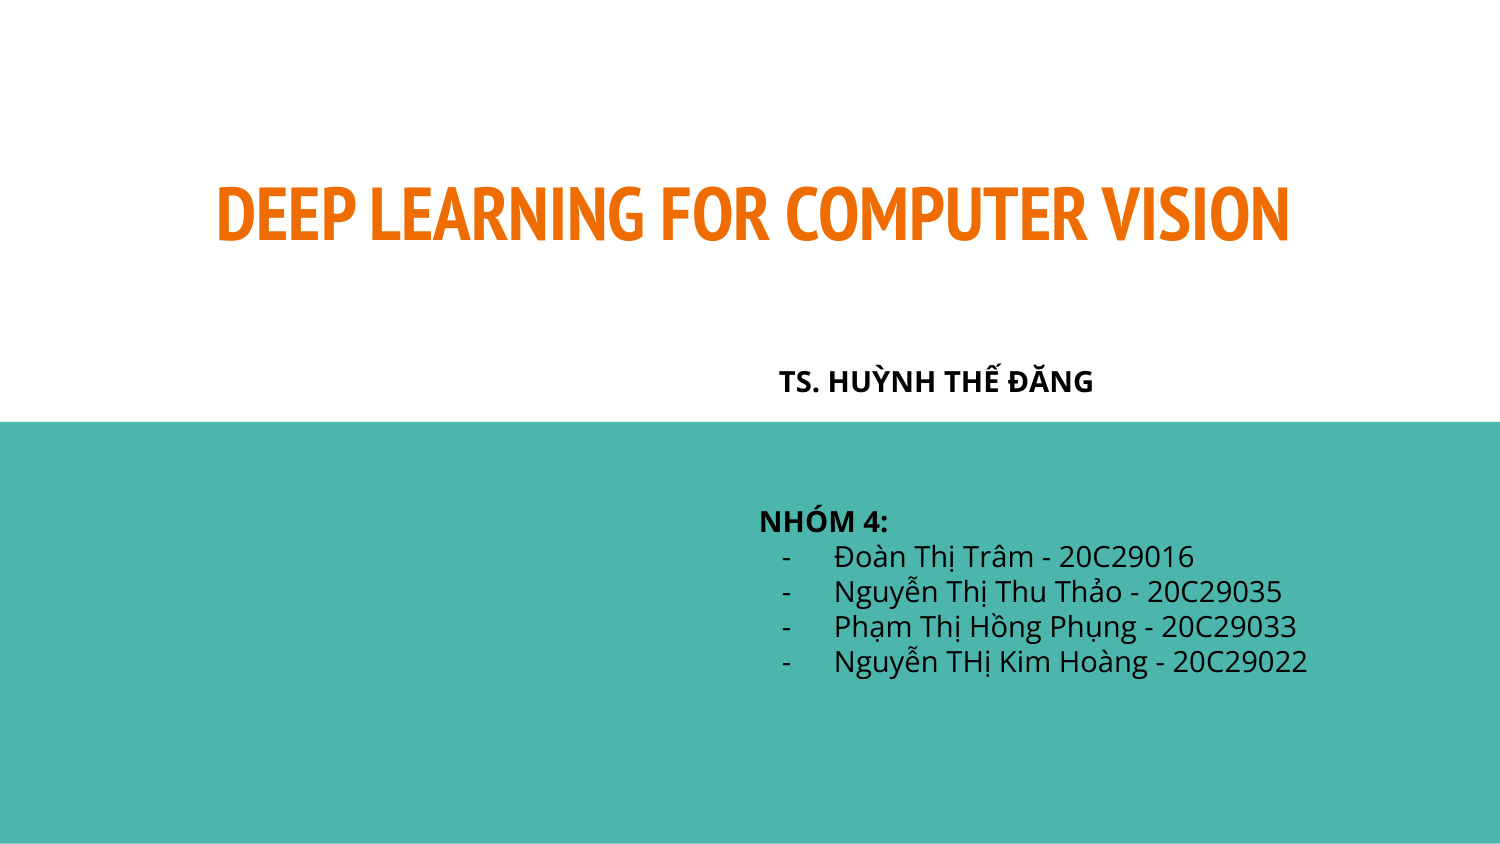

# DEEP LEARNING FOR COMPUTER VISION
TS. HUỲNH THẾ ĐĂNG
NHÓM 4:
Đoàn Thị Trâm - 20C29016
Nguyễn Thị Thu Thảo - 20C29035
Phạm Thị Hồng Phụng - 20C29033
Nguyễn THị Kim Hoàng - 20C29022